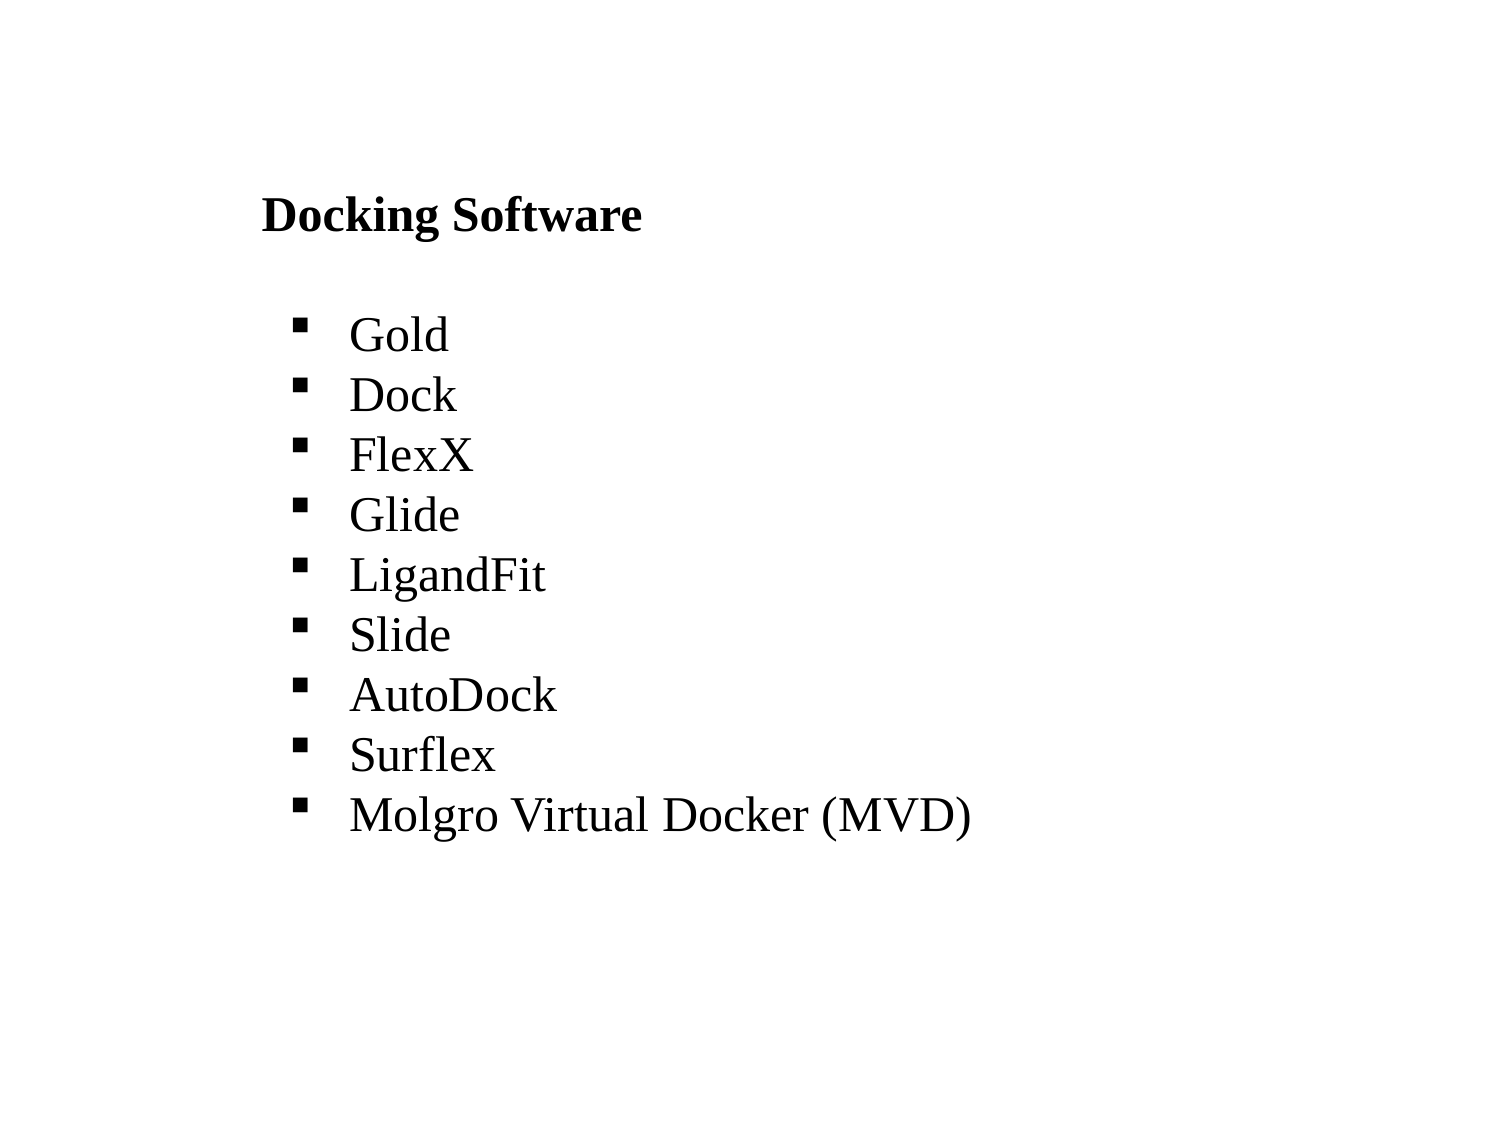

Docking Software

  Gold
  Dock
  FlexX
  Glide
  LigandFit
  Slide
  AutoDock
  Surflex
  Molgro Virtual Docker (MVD)